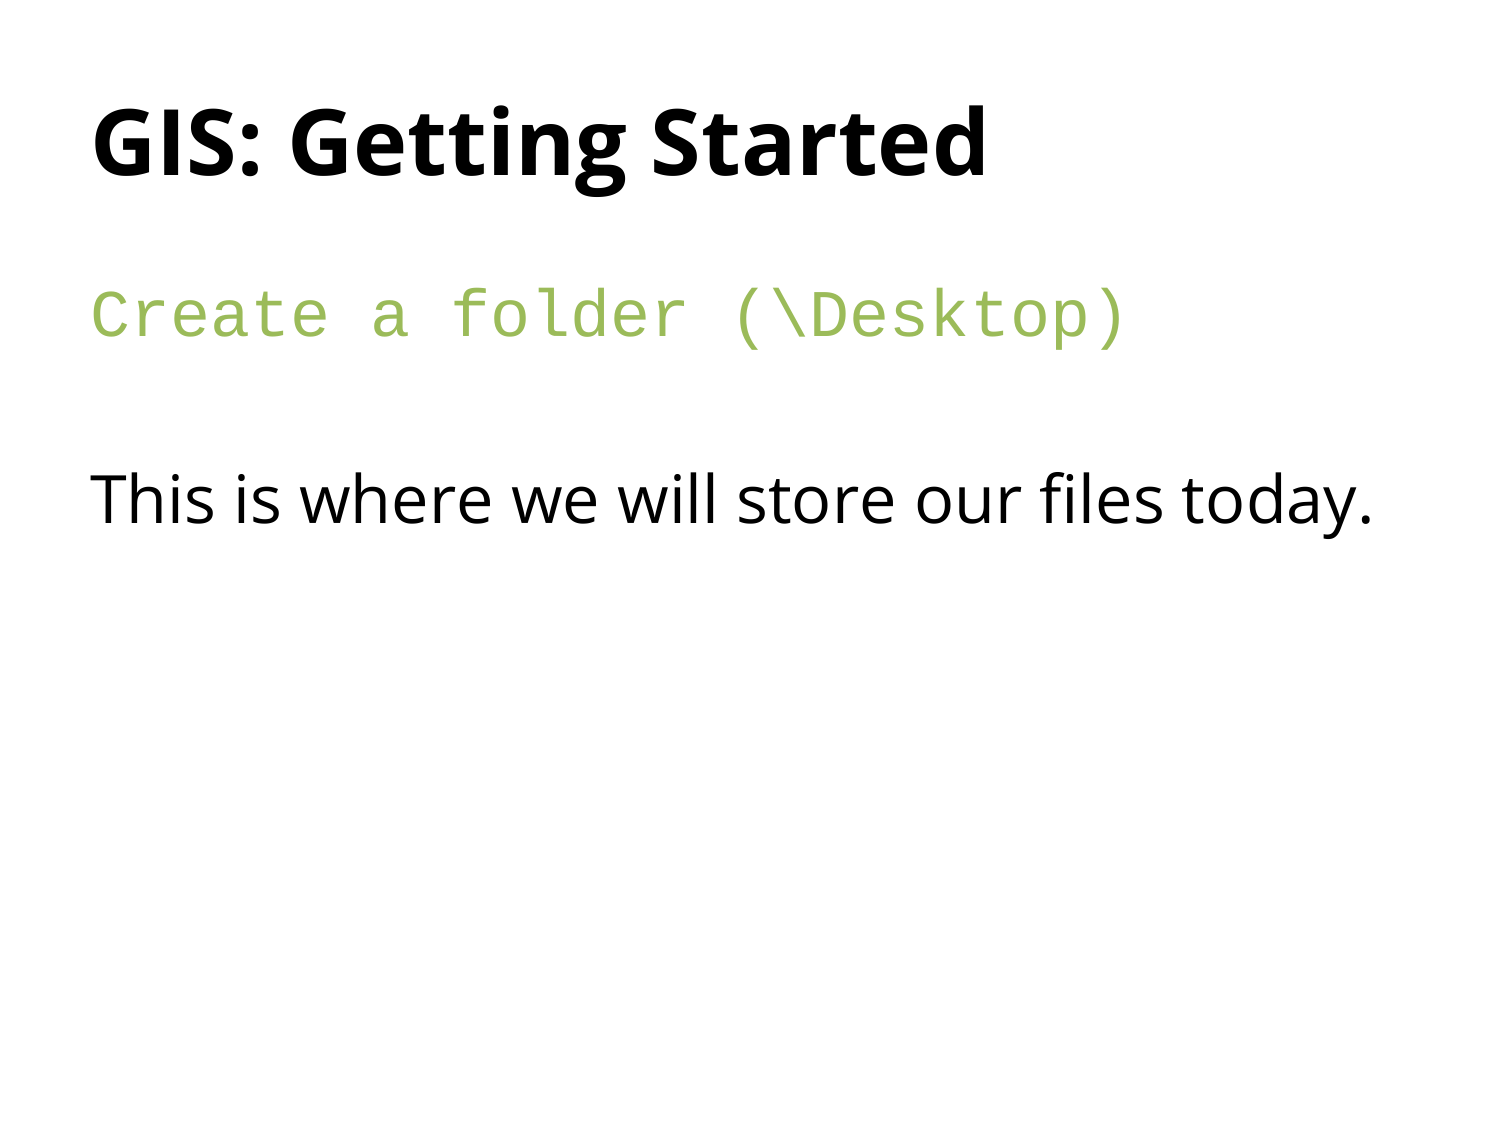

# GIS: Getting Started
Create a folder (\Desktop)

This is where we will store our files today.